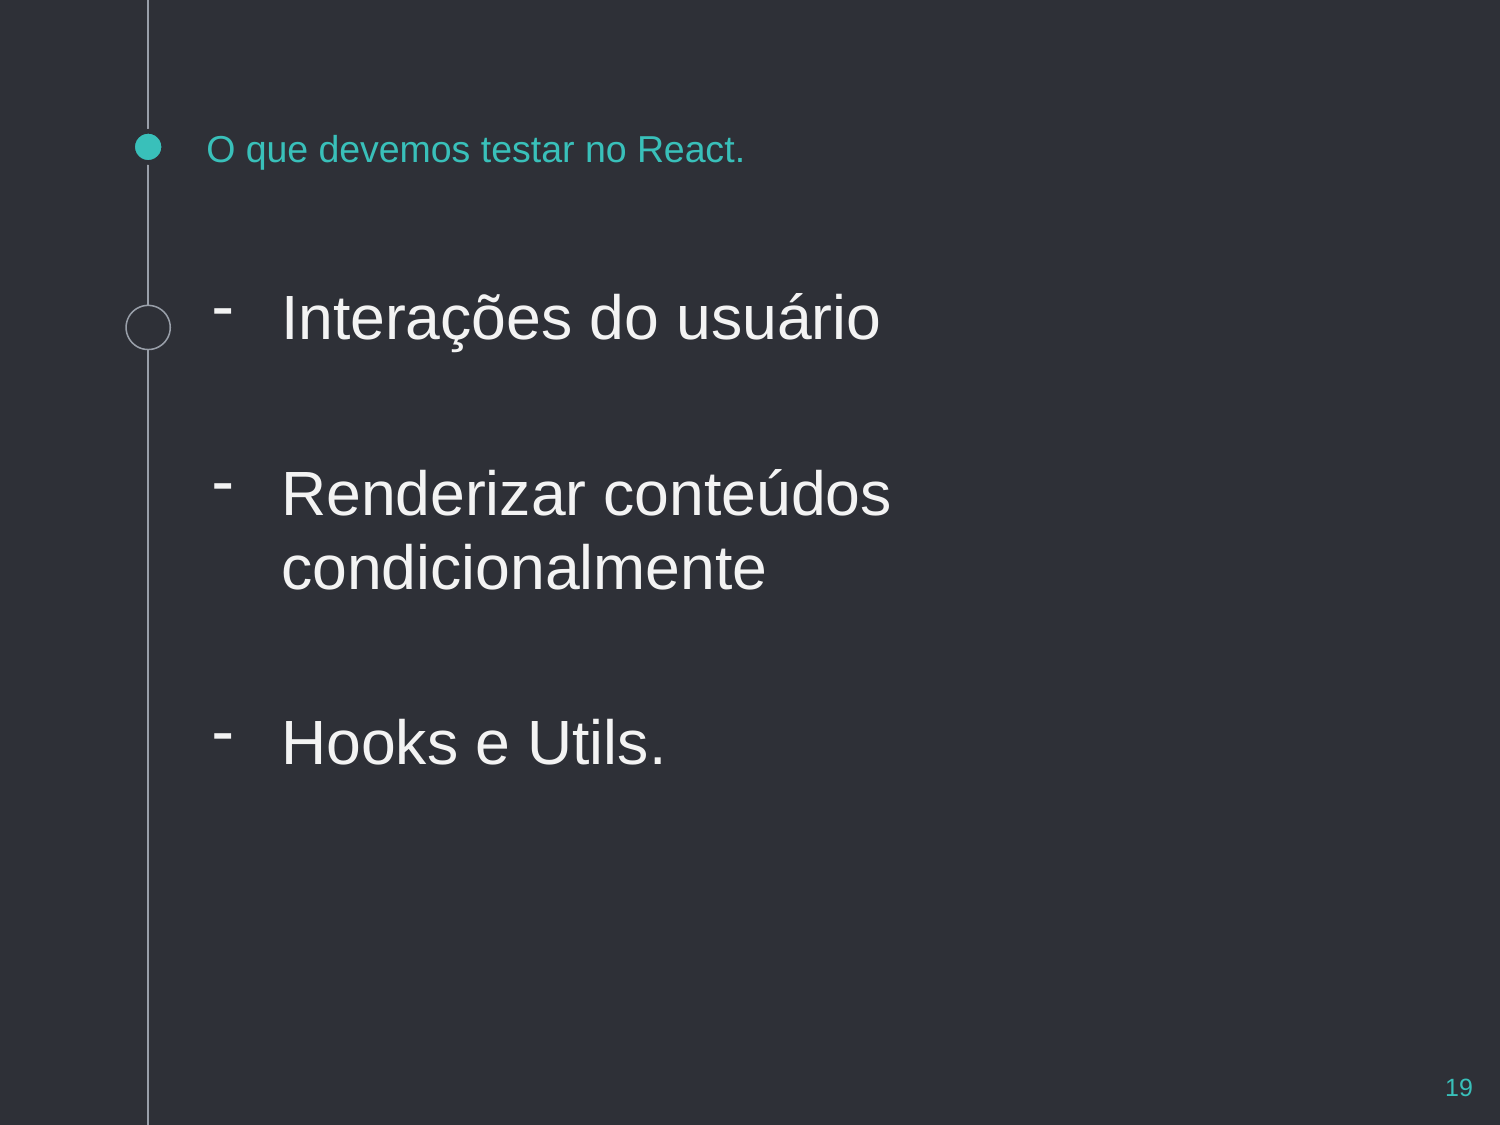

# O que devemos testar no React.

Interações do usuário

Renderizar conteúdos condicionalmente

Hooks e Utils.
19